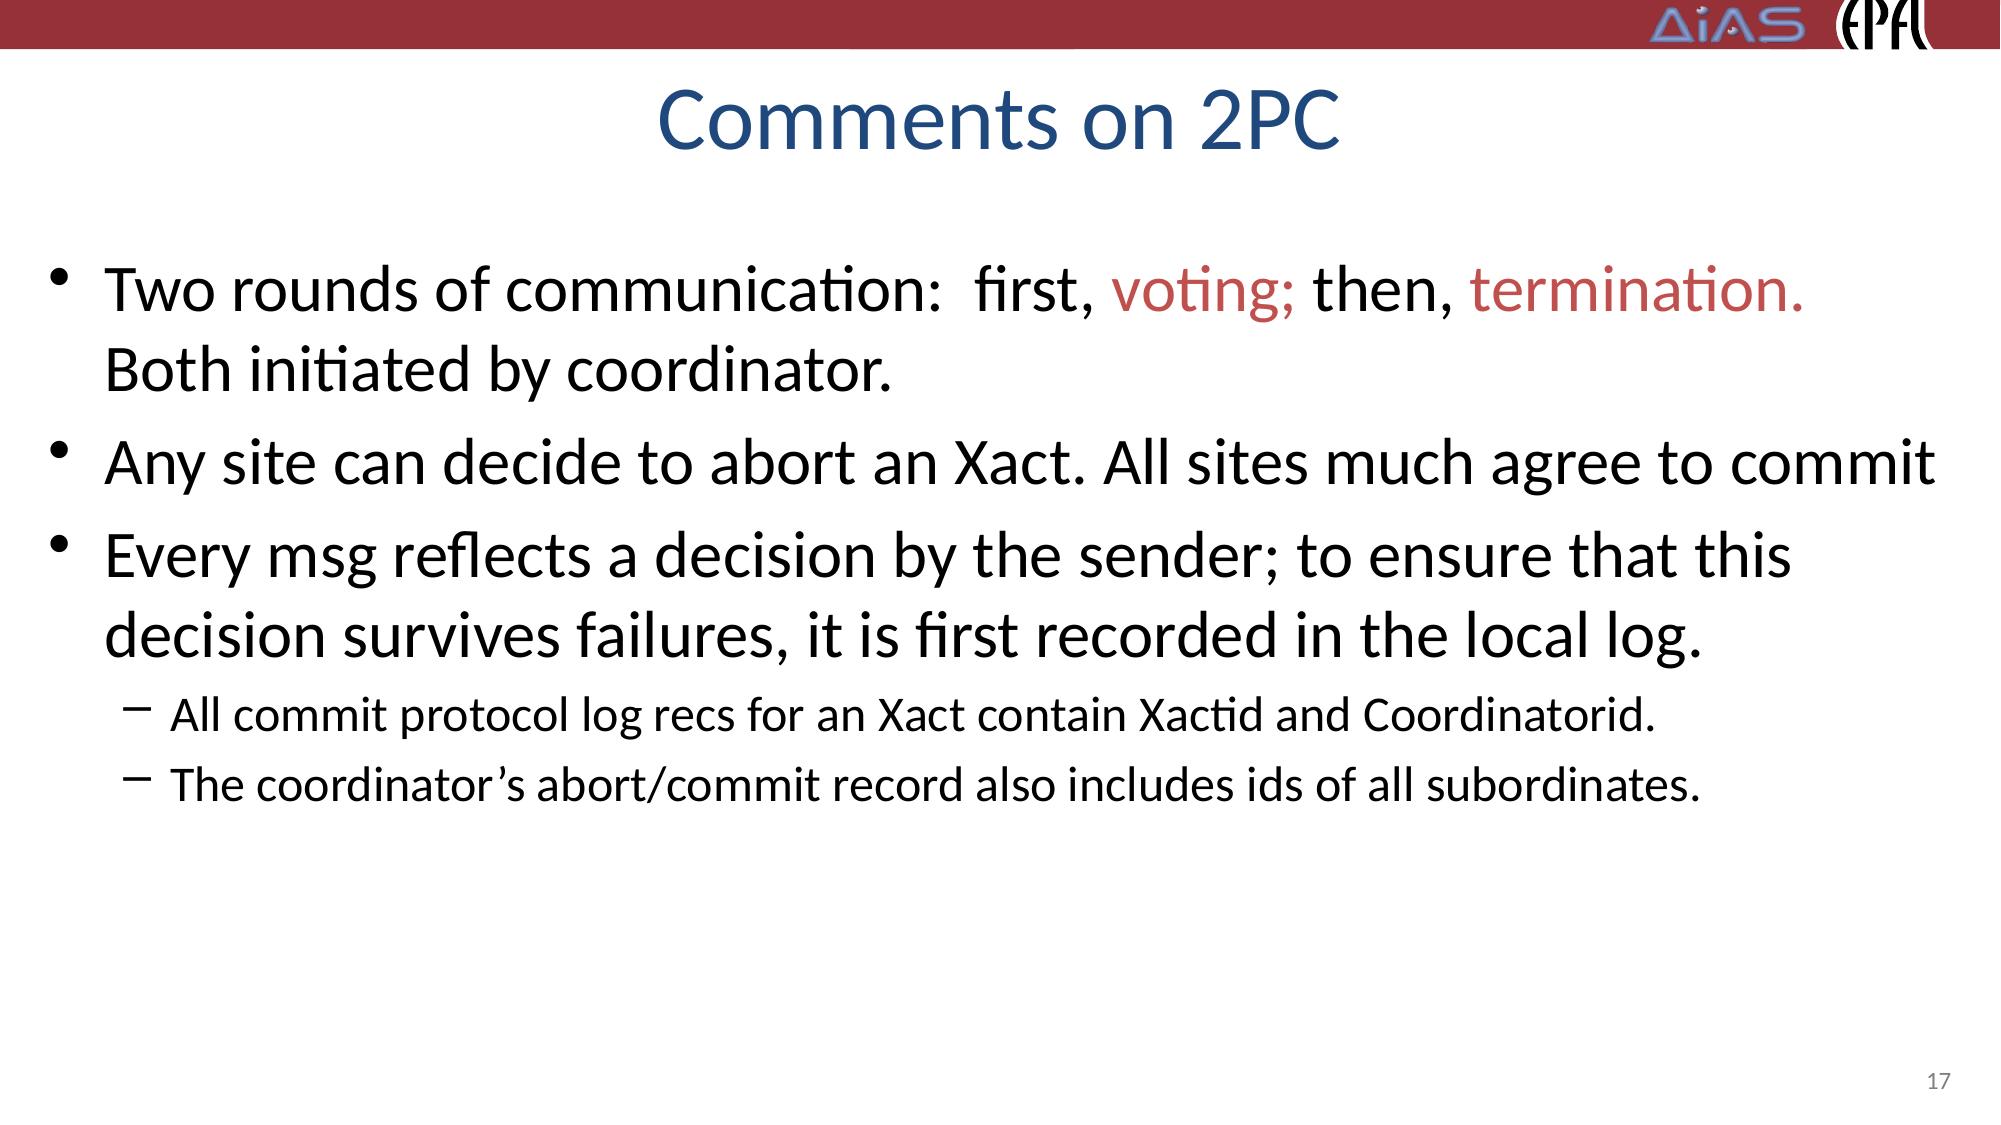

# Comments on 2PC
Two rounds of communication:  first, voting; then, termination.  Both initiated by coordinator.
Any site can decide to abort an Xact. All sites much agree to commit
Every msg reflects a decision by the sender; to ensure that this decision survives failures, it is first recorded in the local log.
All commit protocol log recs for an Xact contain Xactid and Coordinatorid.
The coordinator’s abort/commit record also includes ids of all subordinates.
17